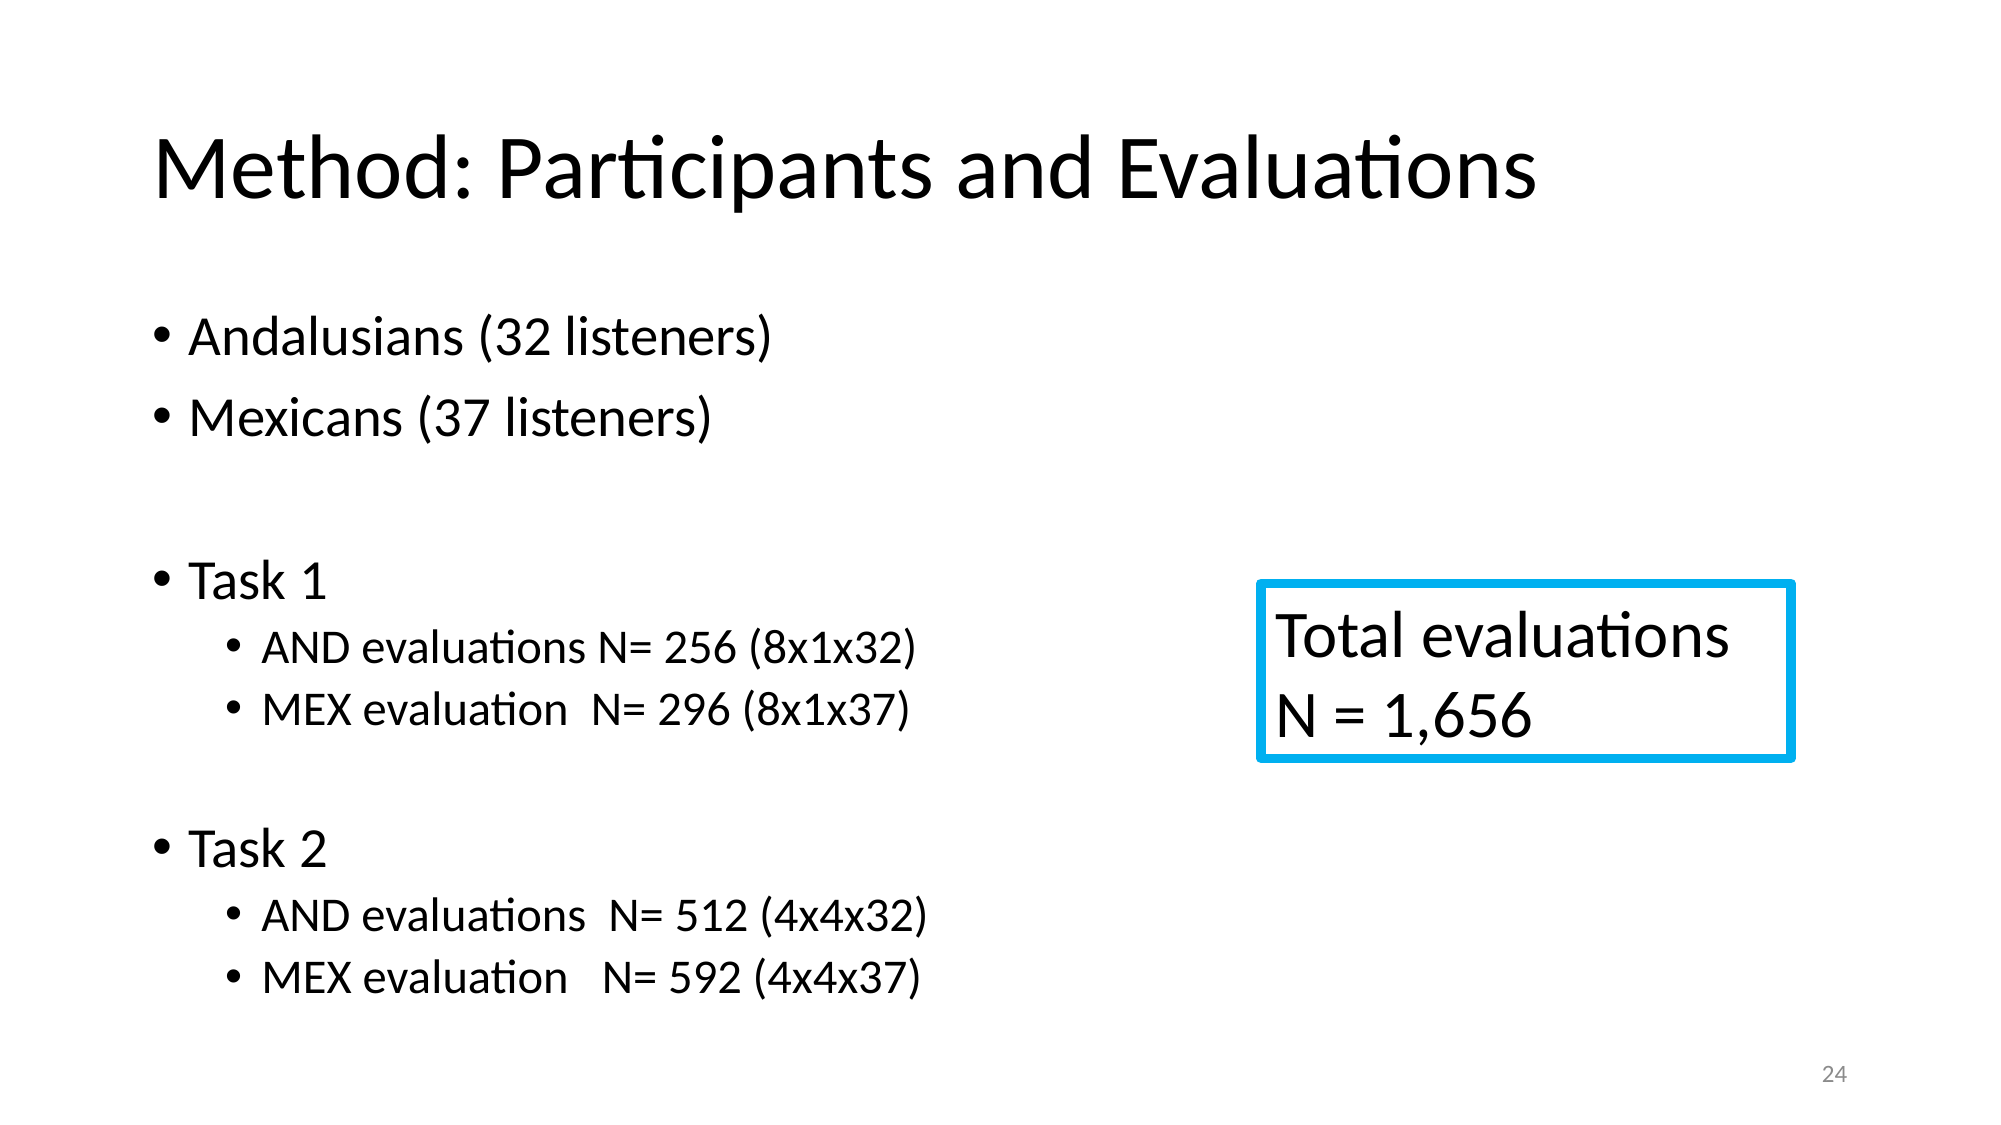

# Method: Participants and Evaluations
Andalusians (32 listeners)
Mexicans (37 listeners)

Task 1
AND evaluations N= 256 (8x1x32)
MEX evaluation  N= 296 (8x1x37)

Task 2
AND evaluations  N= 512 (4x4x32)
MEX evaluation   N= 592 (4x4x37)

Total evaluations N = 1,656

24